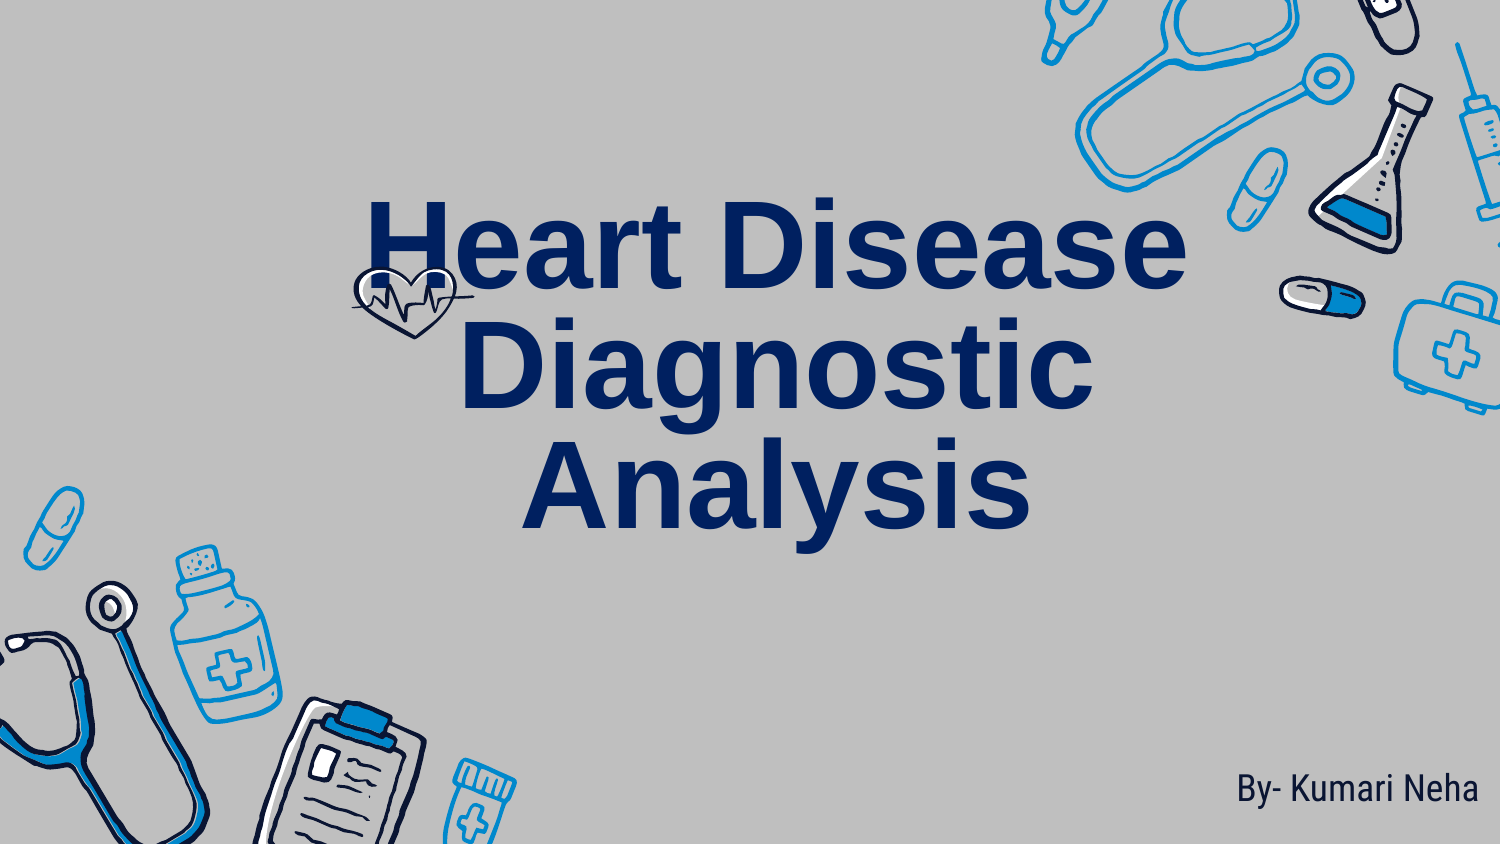

# Heart Disease Diagnostic Analysis

By- Kumari Neha